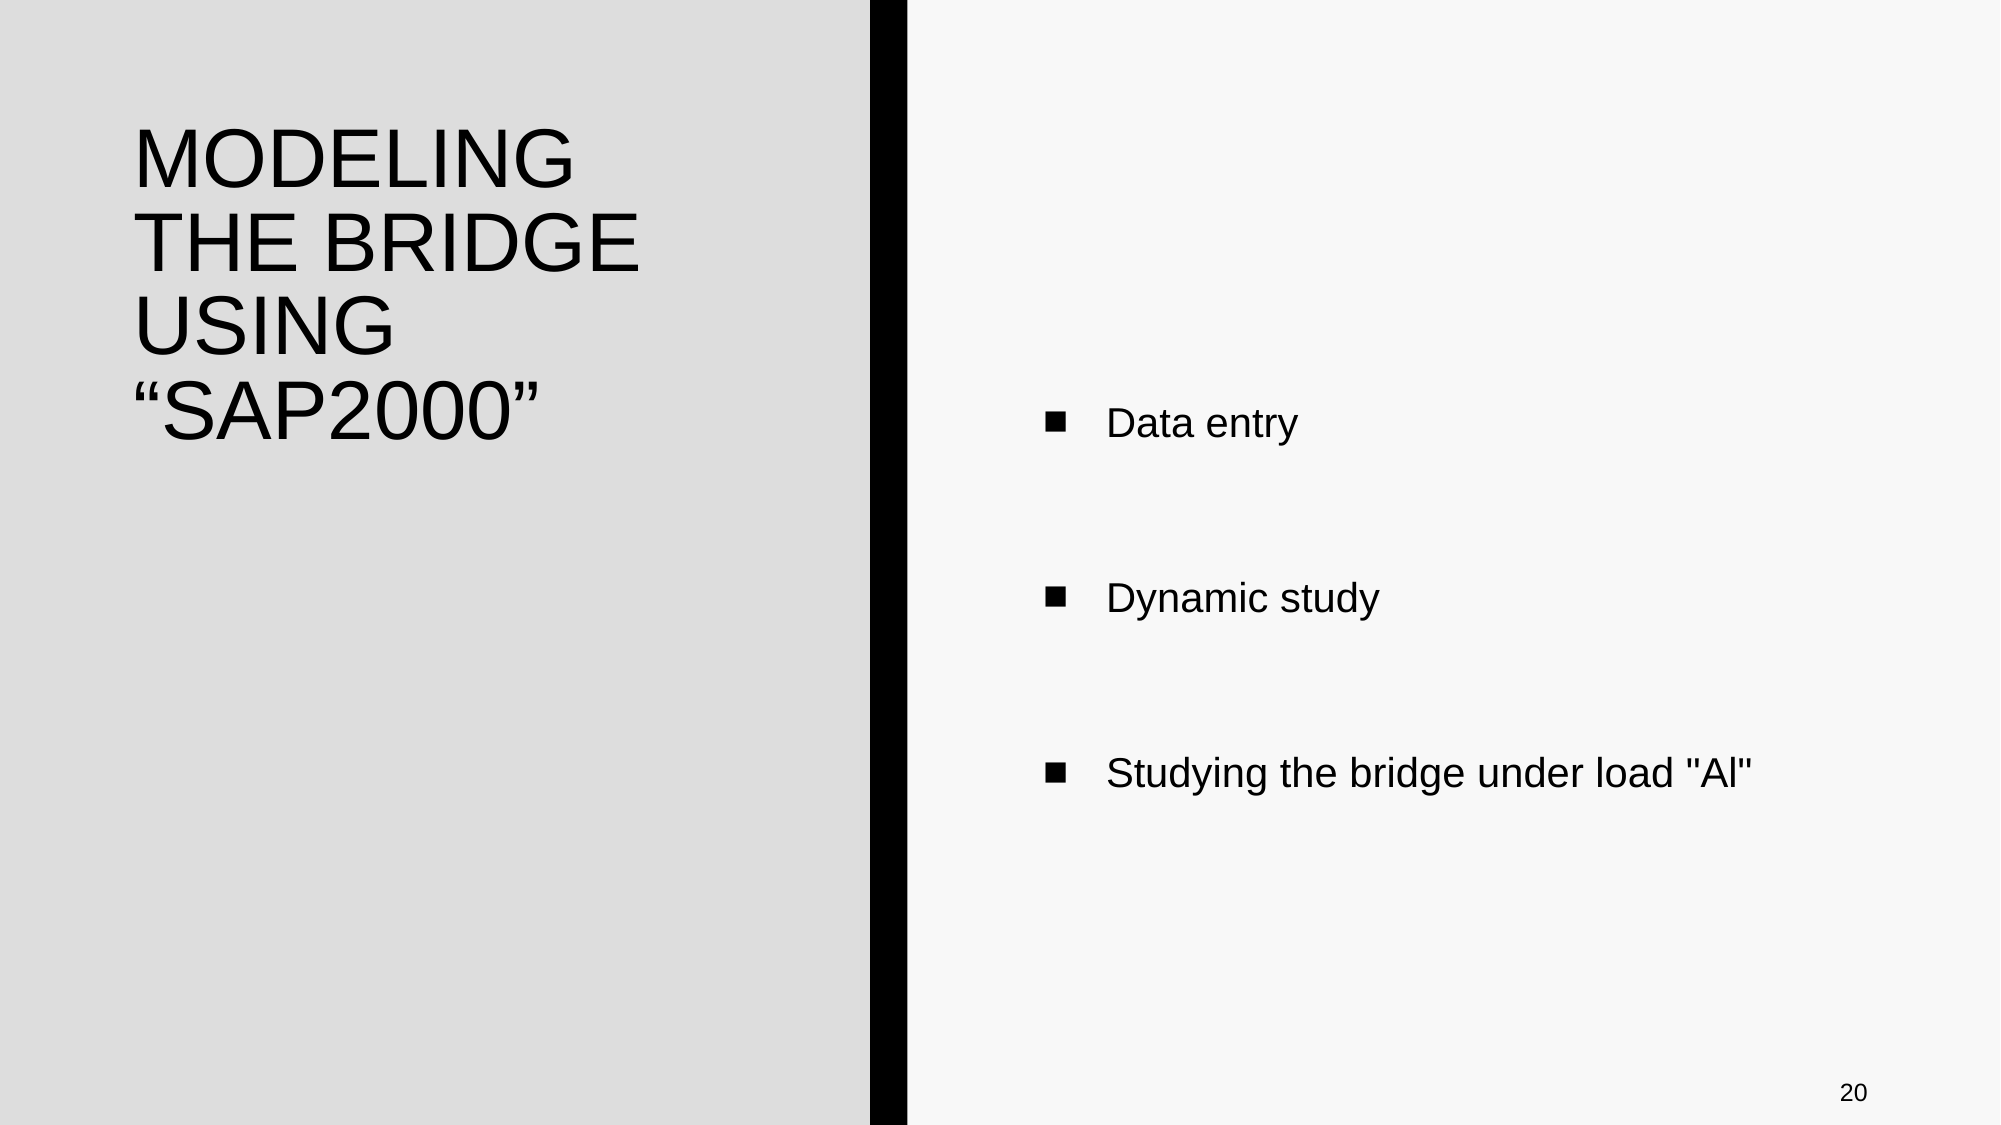

# MODELING THE BRIDGE USING “SAP2000”
Data entry
Dynamic study
Studying the bridge under load "Al"

20